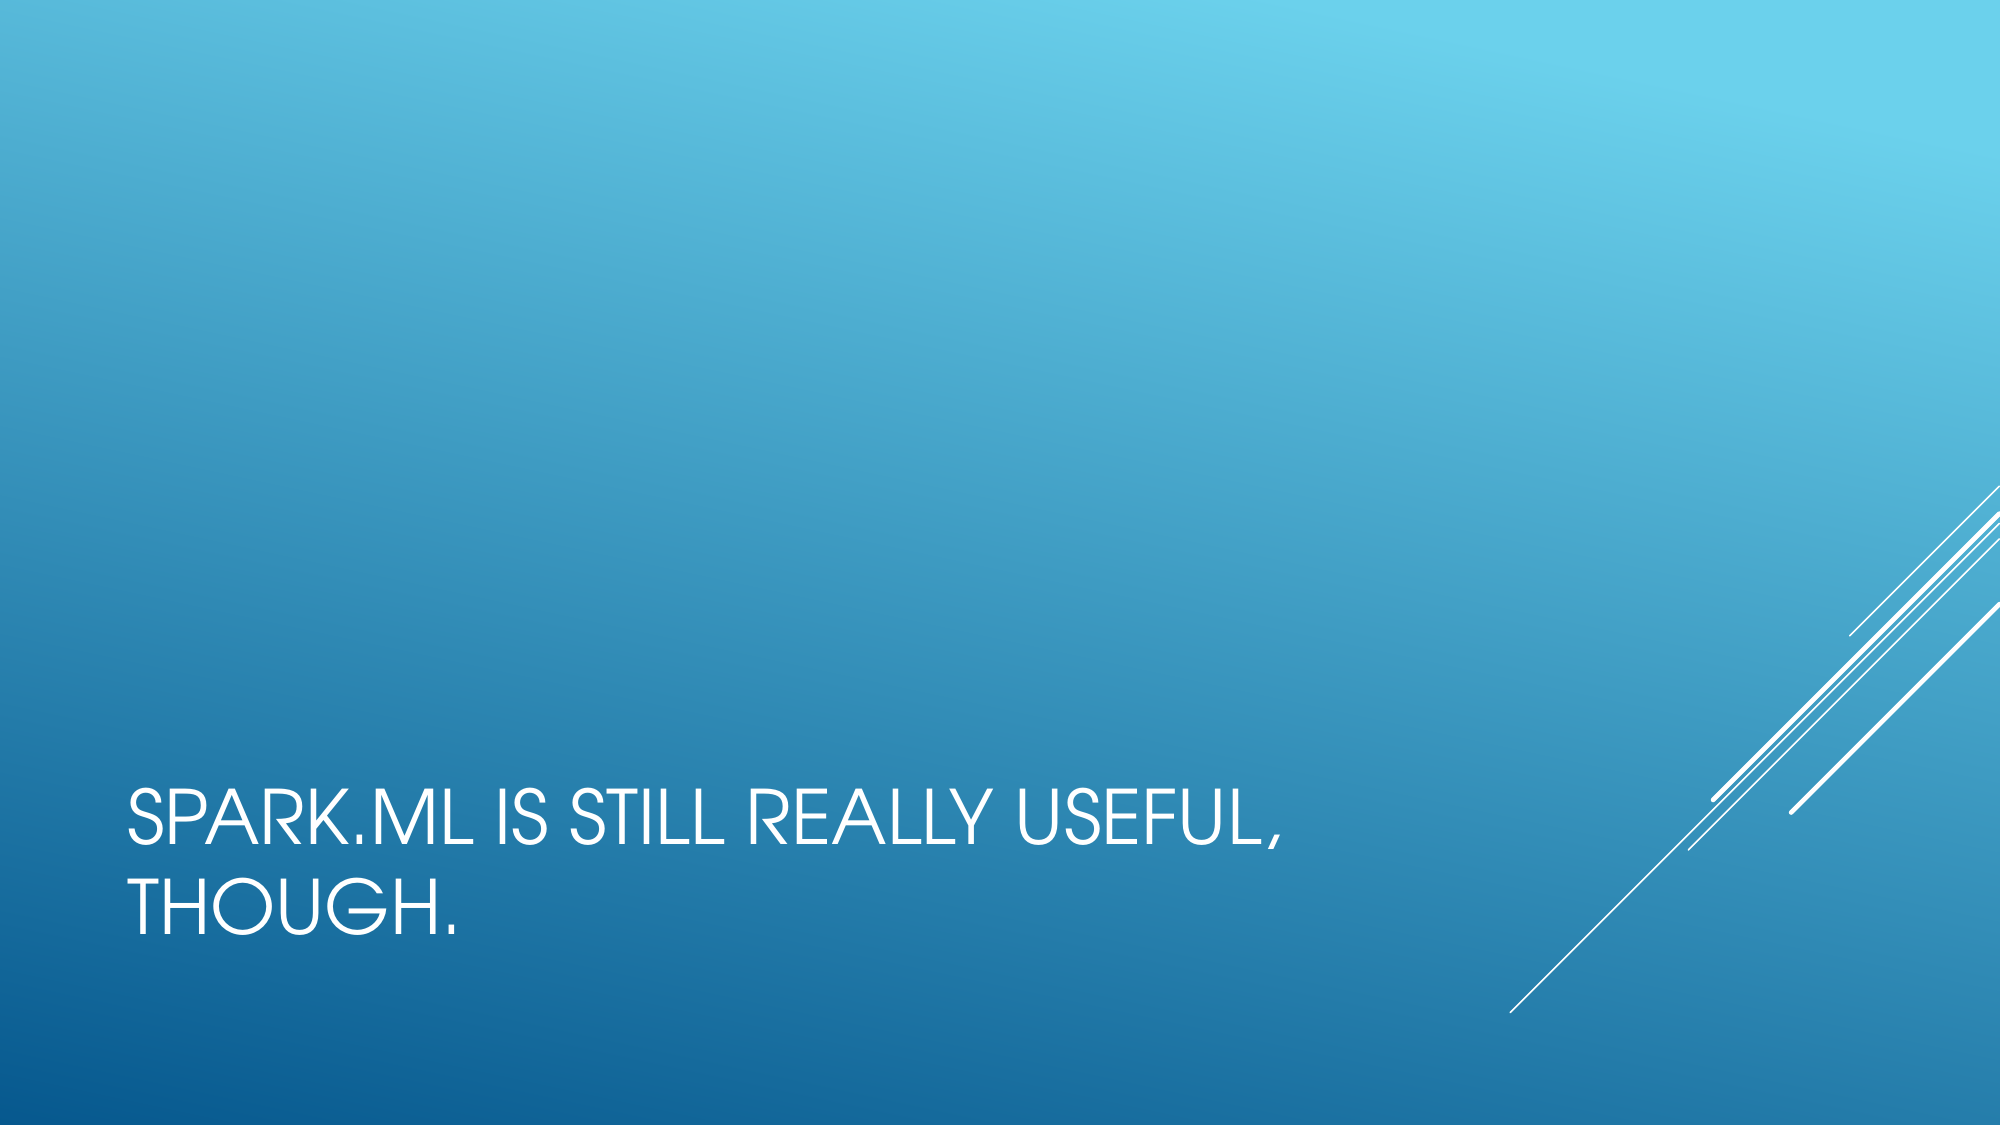

# Spark.ml is still really useful, though.